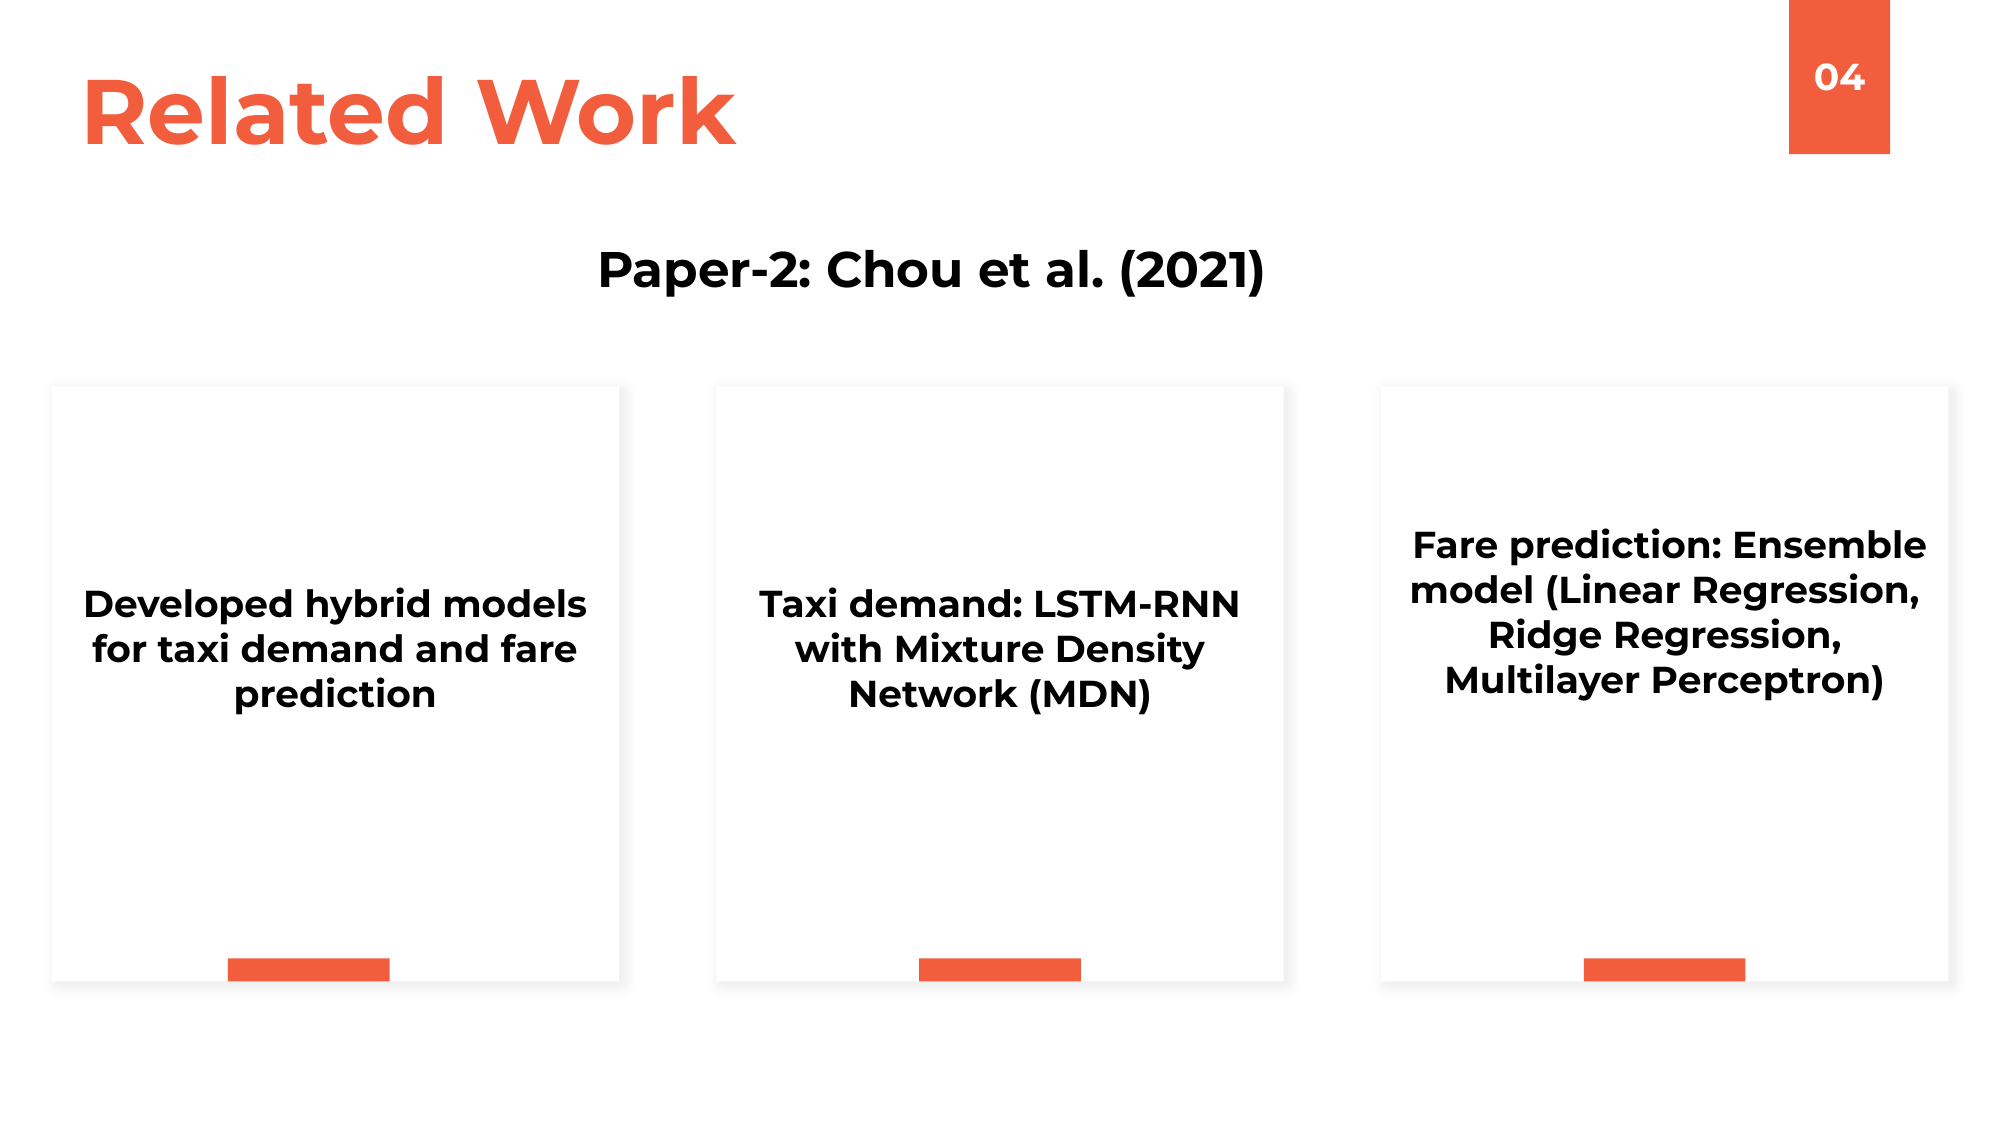

04
Related Work
Paper-2: Chou et al. (2021)

 Fare prediction: Ensemble model (Linear Regression, Ridge Regression, Multilayer Perceptron)
Developed hybrid models for taxi demand and fare prediction
Taxi demand: LSTM-RNN with Mixture Density Network (MDN)